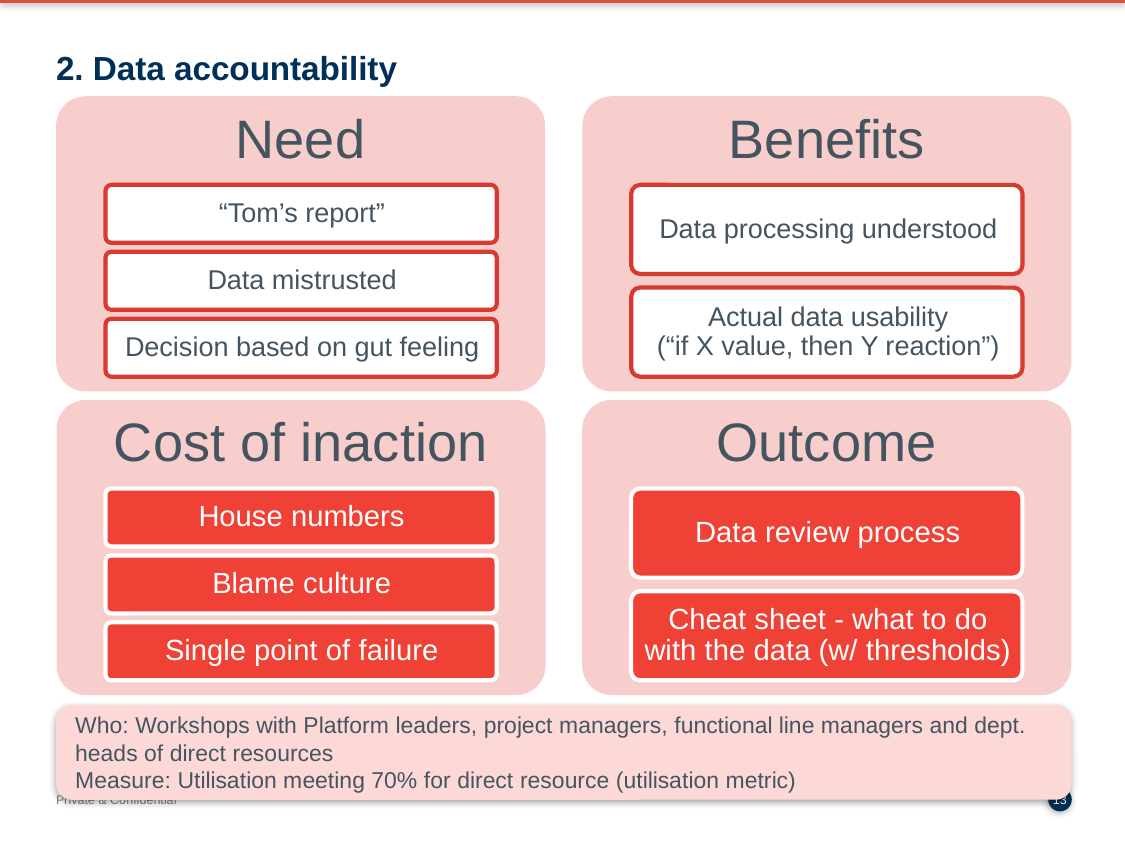

# 2. Data accountability
Need
“Tom’s report”
Data mistrusted
Decision based on gut feeling
Benefits
Data processing understood
Actual data usability
(“if X value, then Y reaction”)
Cost of inaction
House numbers
Blame culture
Single point of failure
Outcome
Data review process
Cheat sheet - what to do with the data (w/ thresholds)
Who: Workshops with Platform leaders, project managers, functional line managers and dept. heads of direct resources
Measure: Utilisation meeting 70% for direct resource (utilisation metric)